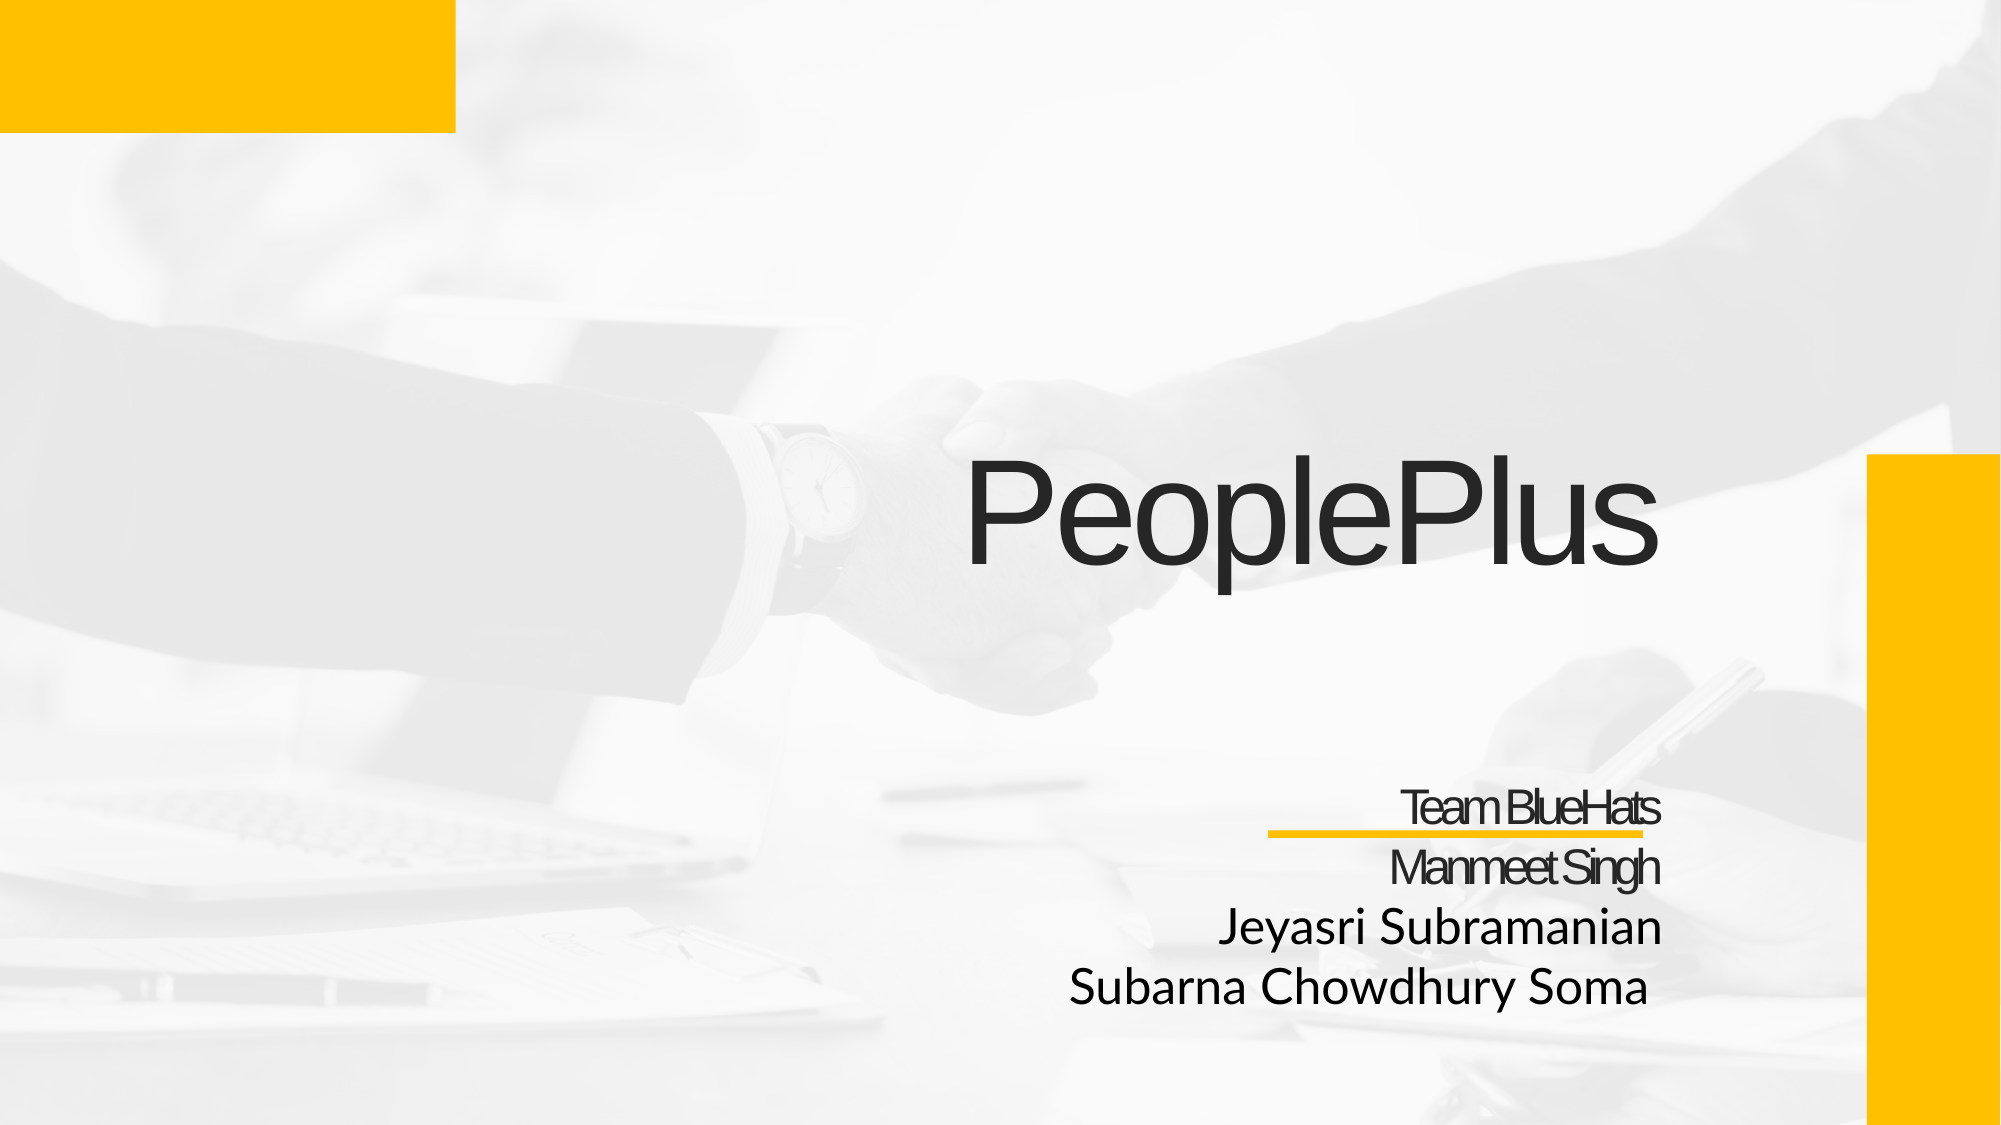

PeoplePlus

Team BlueHats
Manmeet Singh
Jeyasri Subramanian
Subarna Chowdhury Soma